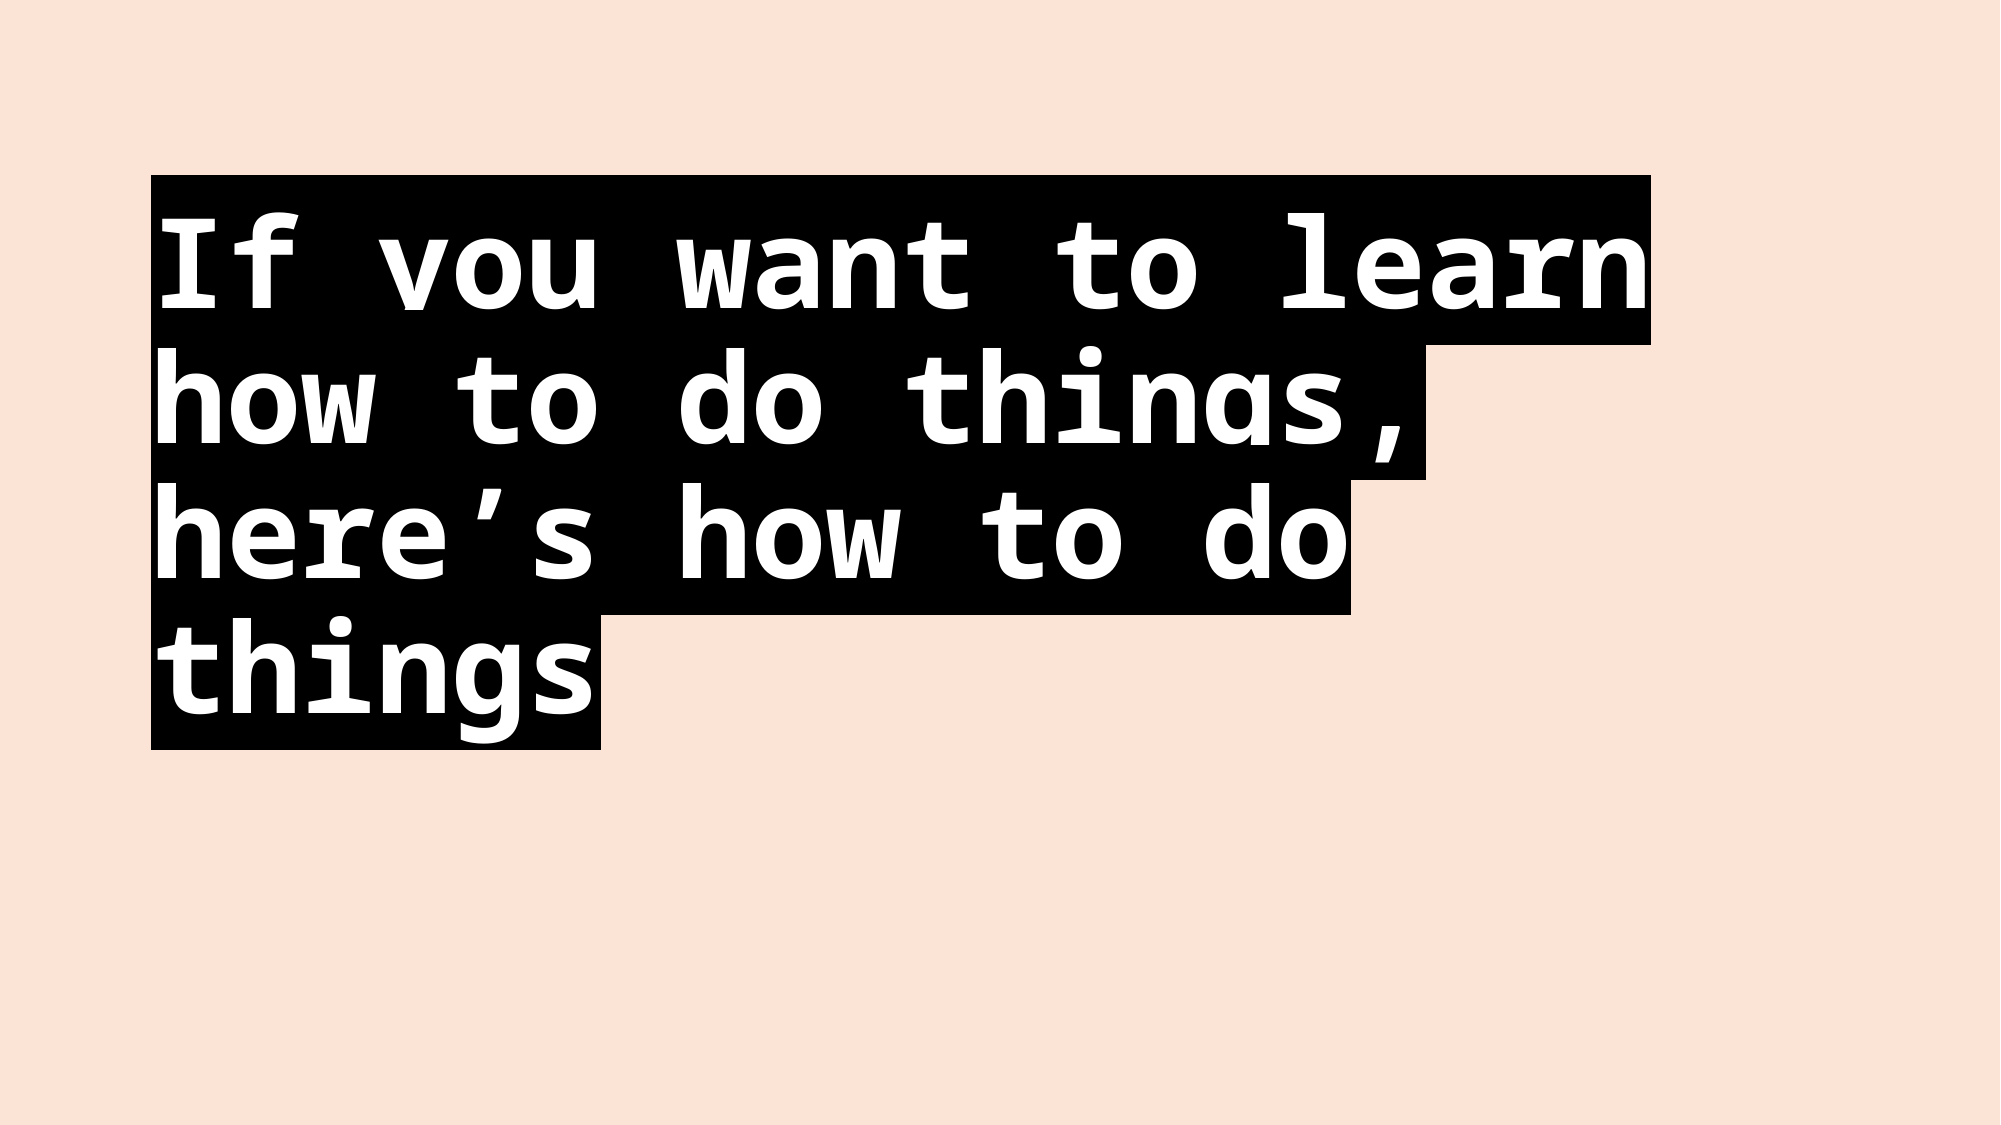

# If you want to learn how to do things, here’s how to do things